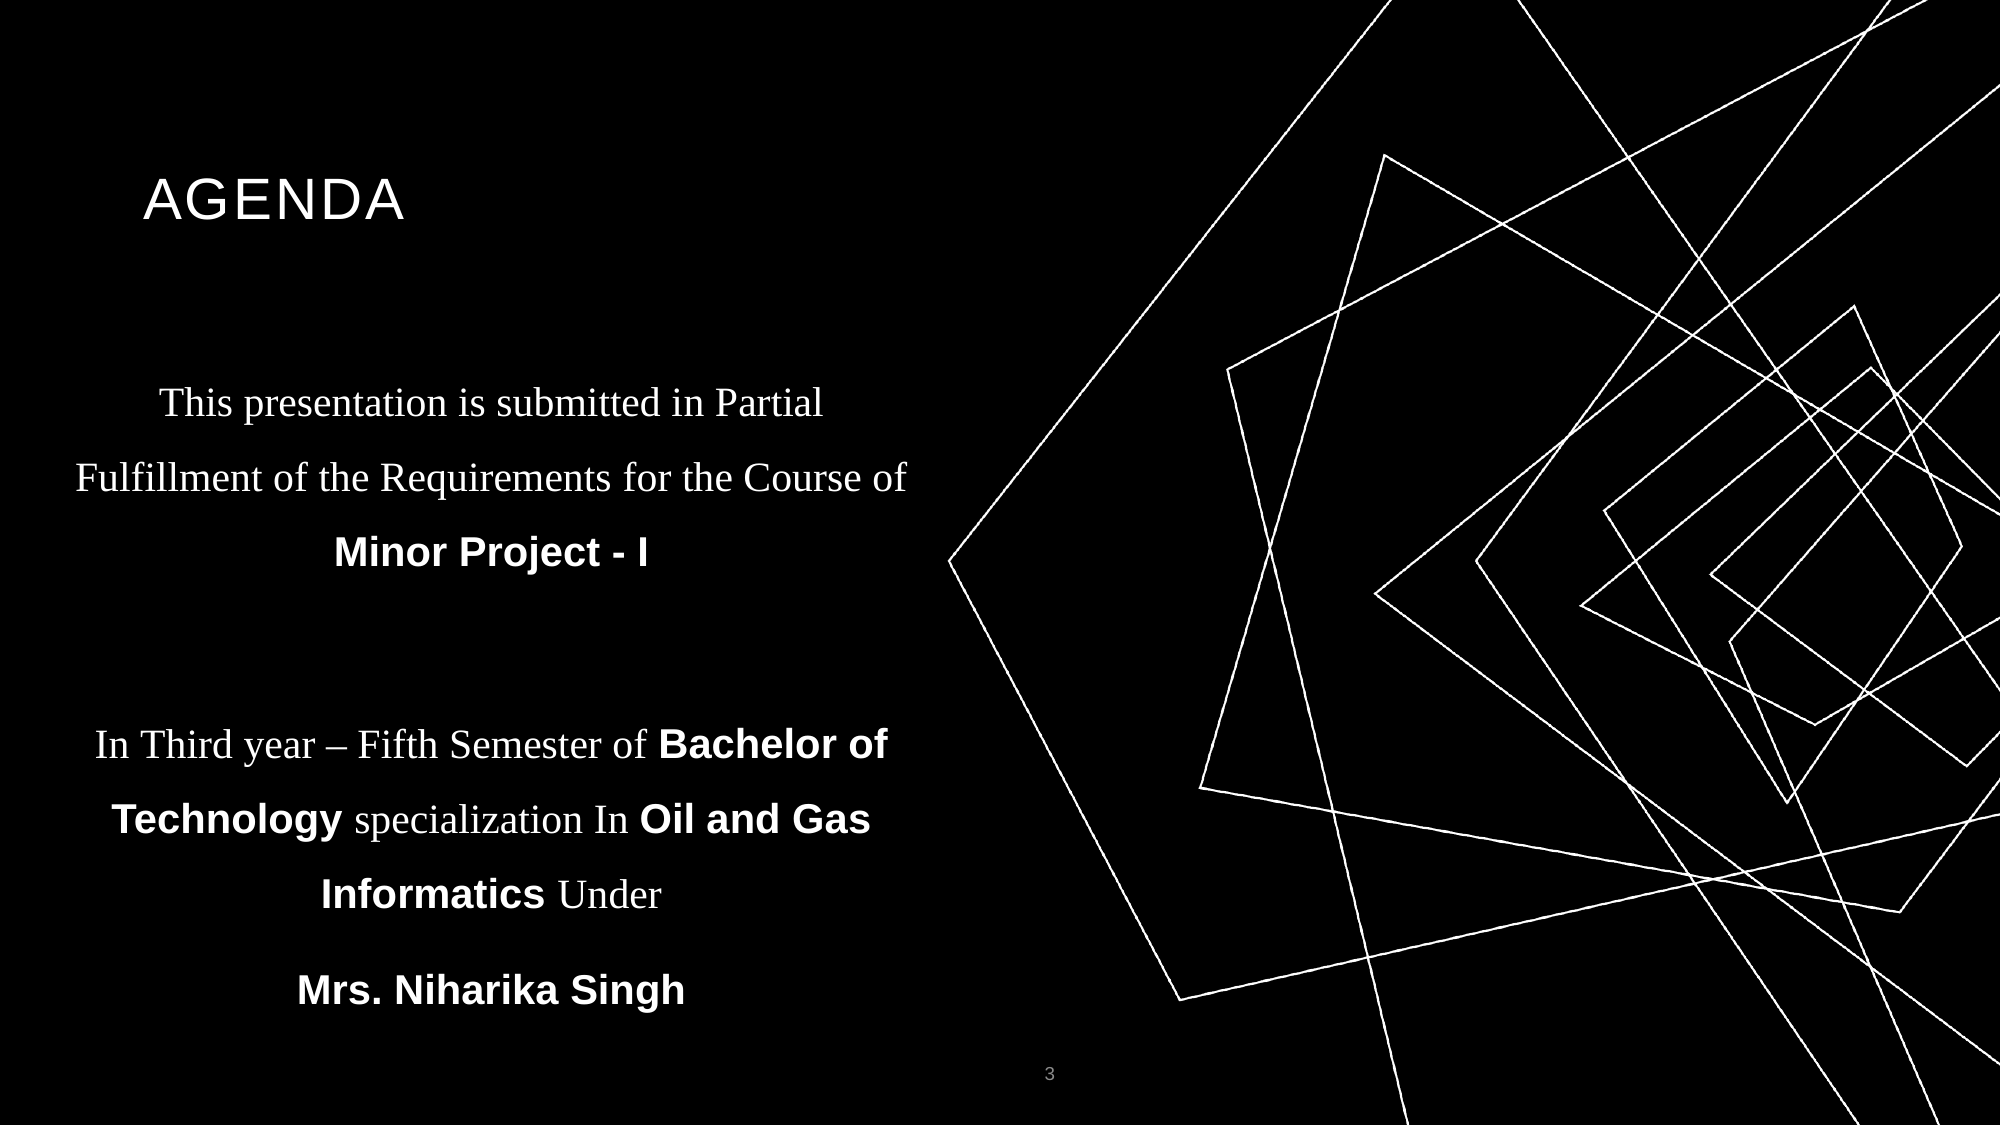

# AGENDA
This presentation is submitted in Partial Fulfillment of the Requirements for the Course of Minor Project - I

In Third year – Fifth Semester of Bachelor of Technology specialization In Oil and Gas Informatics Under
Mrs. Niharika Singh
3